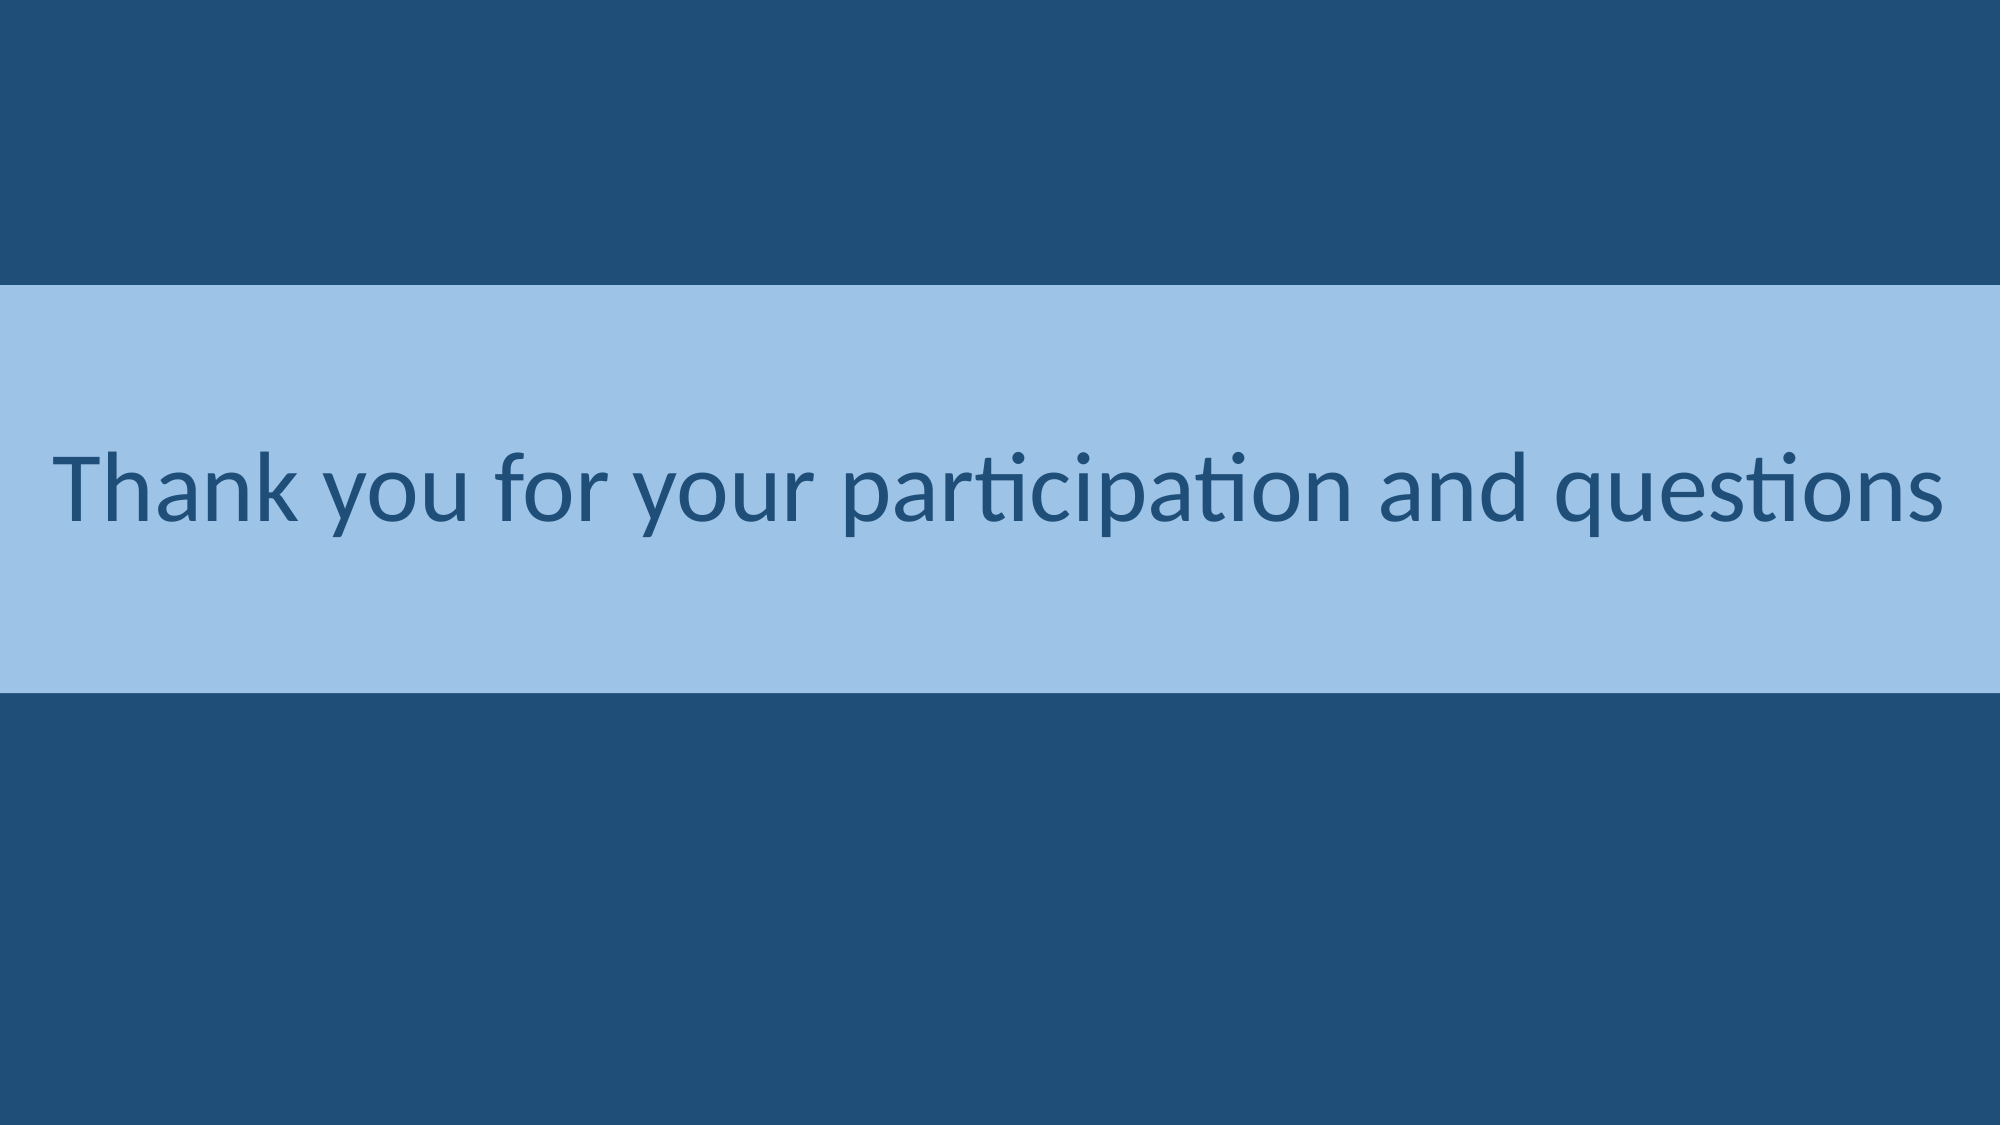

# Thank you for your participation and questions